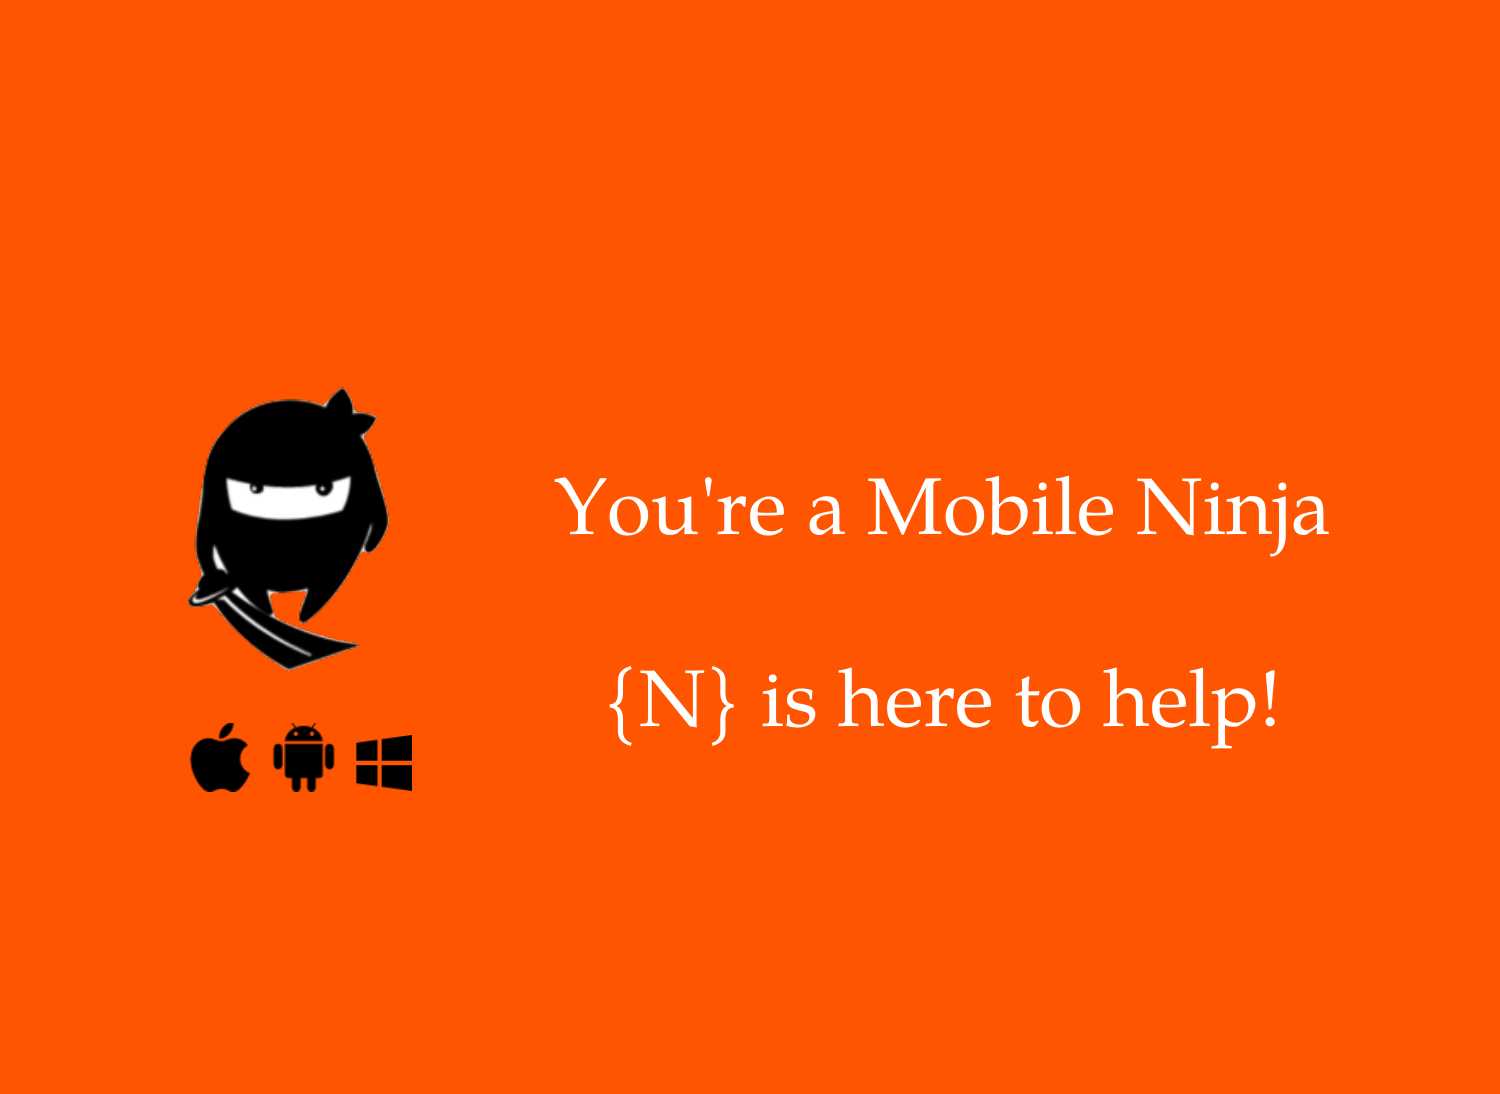

You're a Mobile Ninja

{N} is here to help!